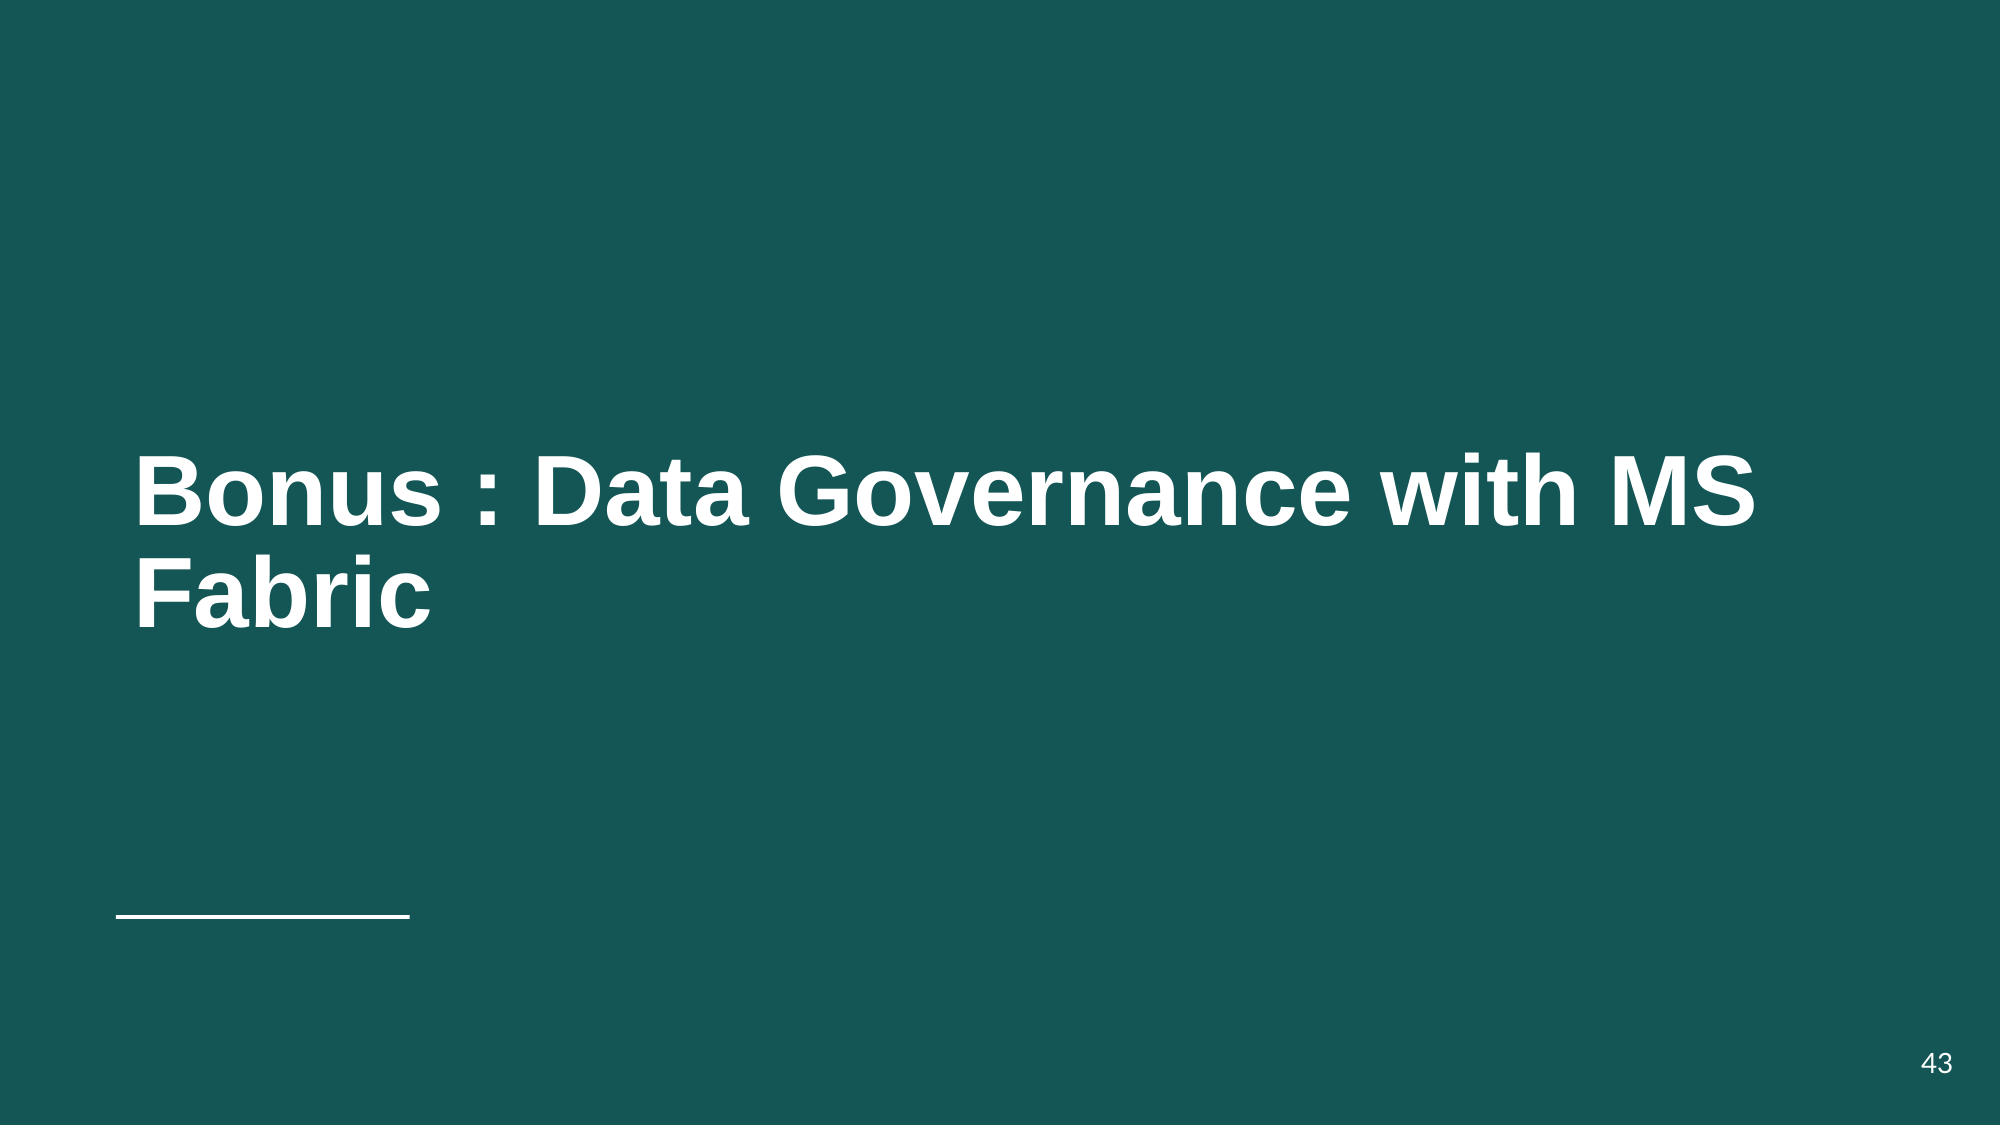

# Bonus : Data Governance with MS Fabric
43